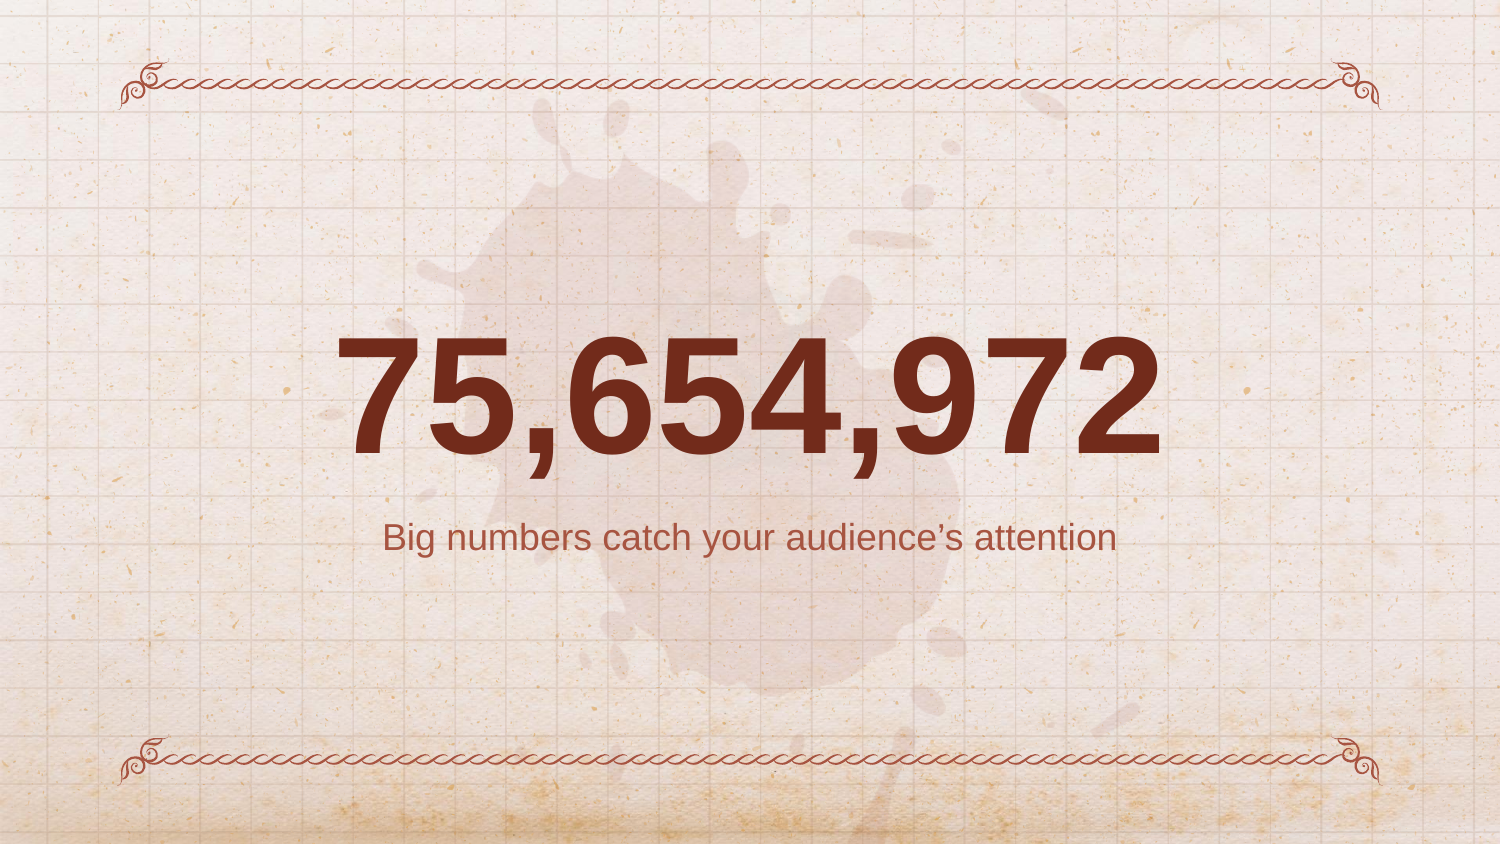

# 75,654,972
Big numbers catch your audience’s attention